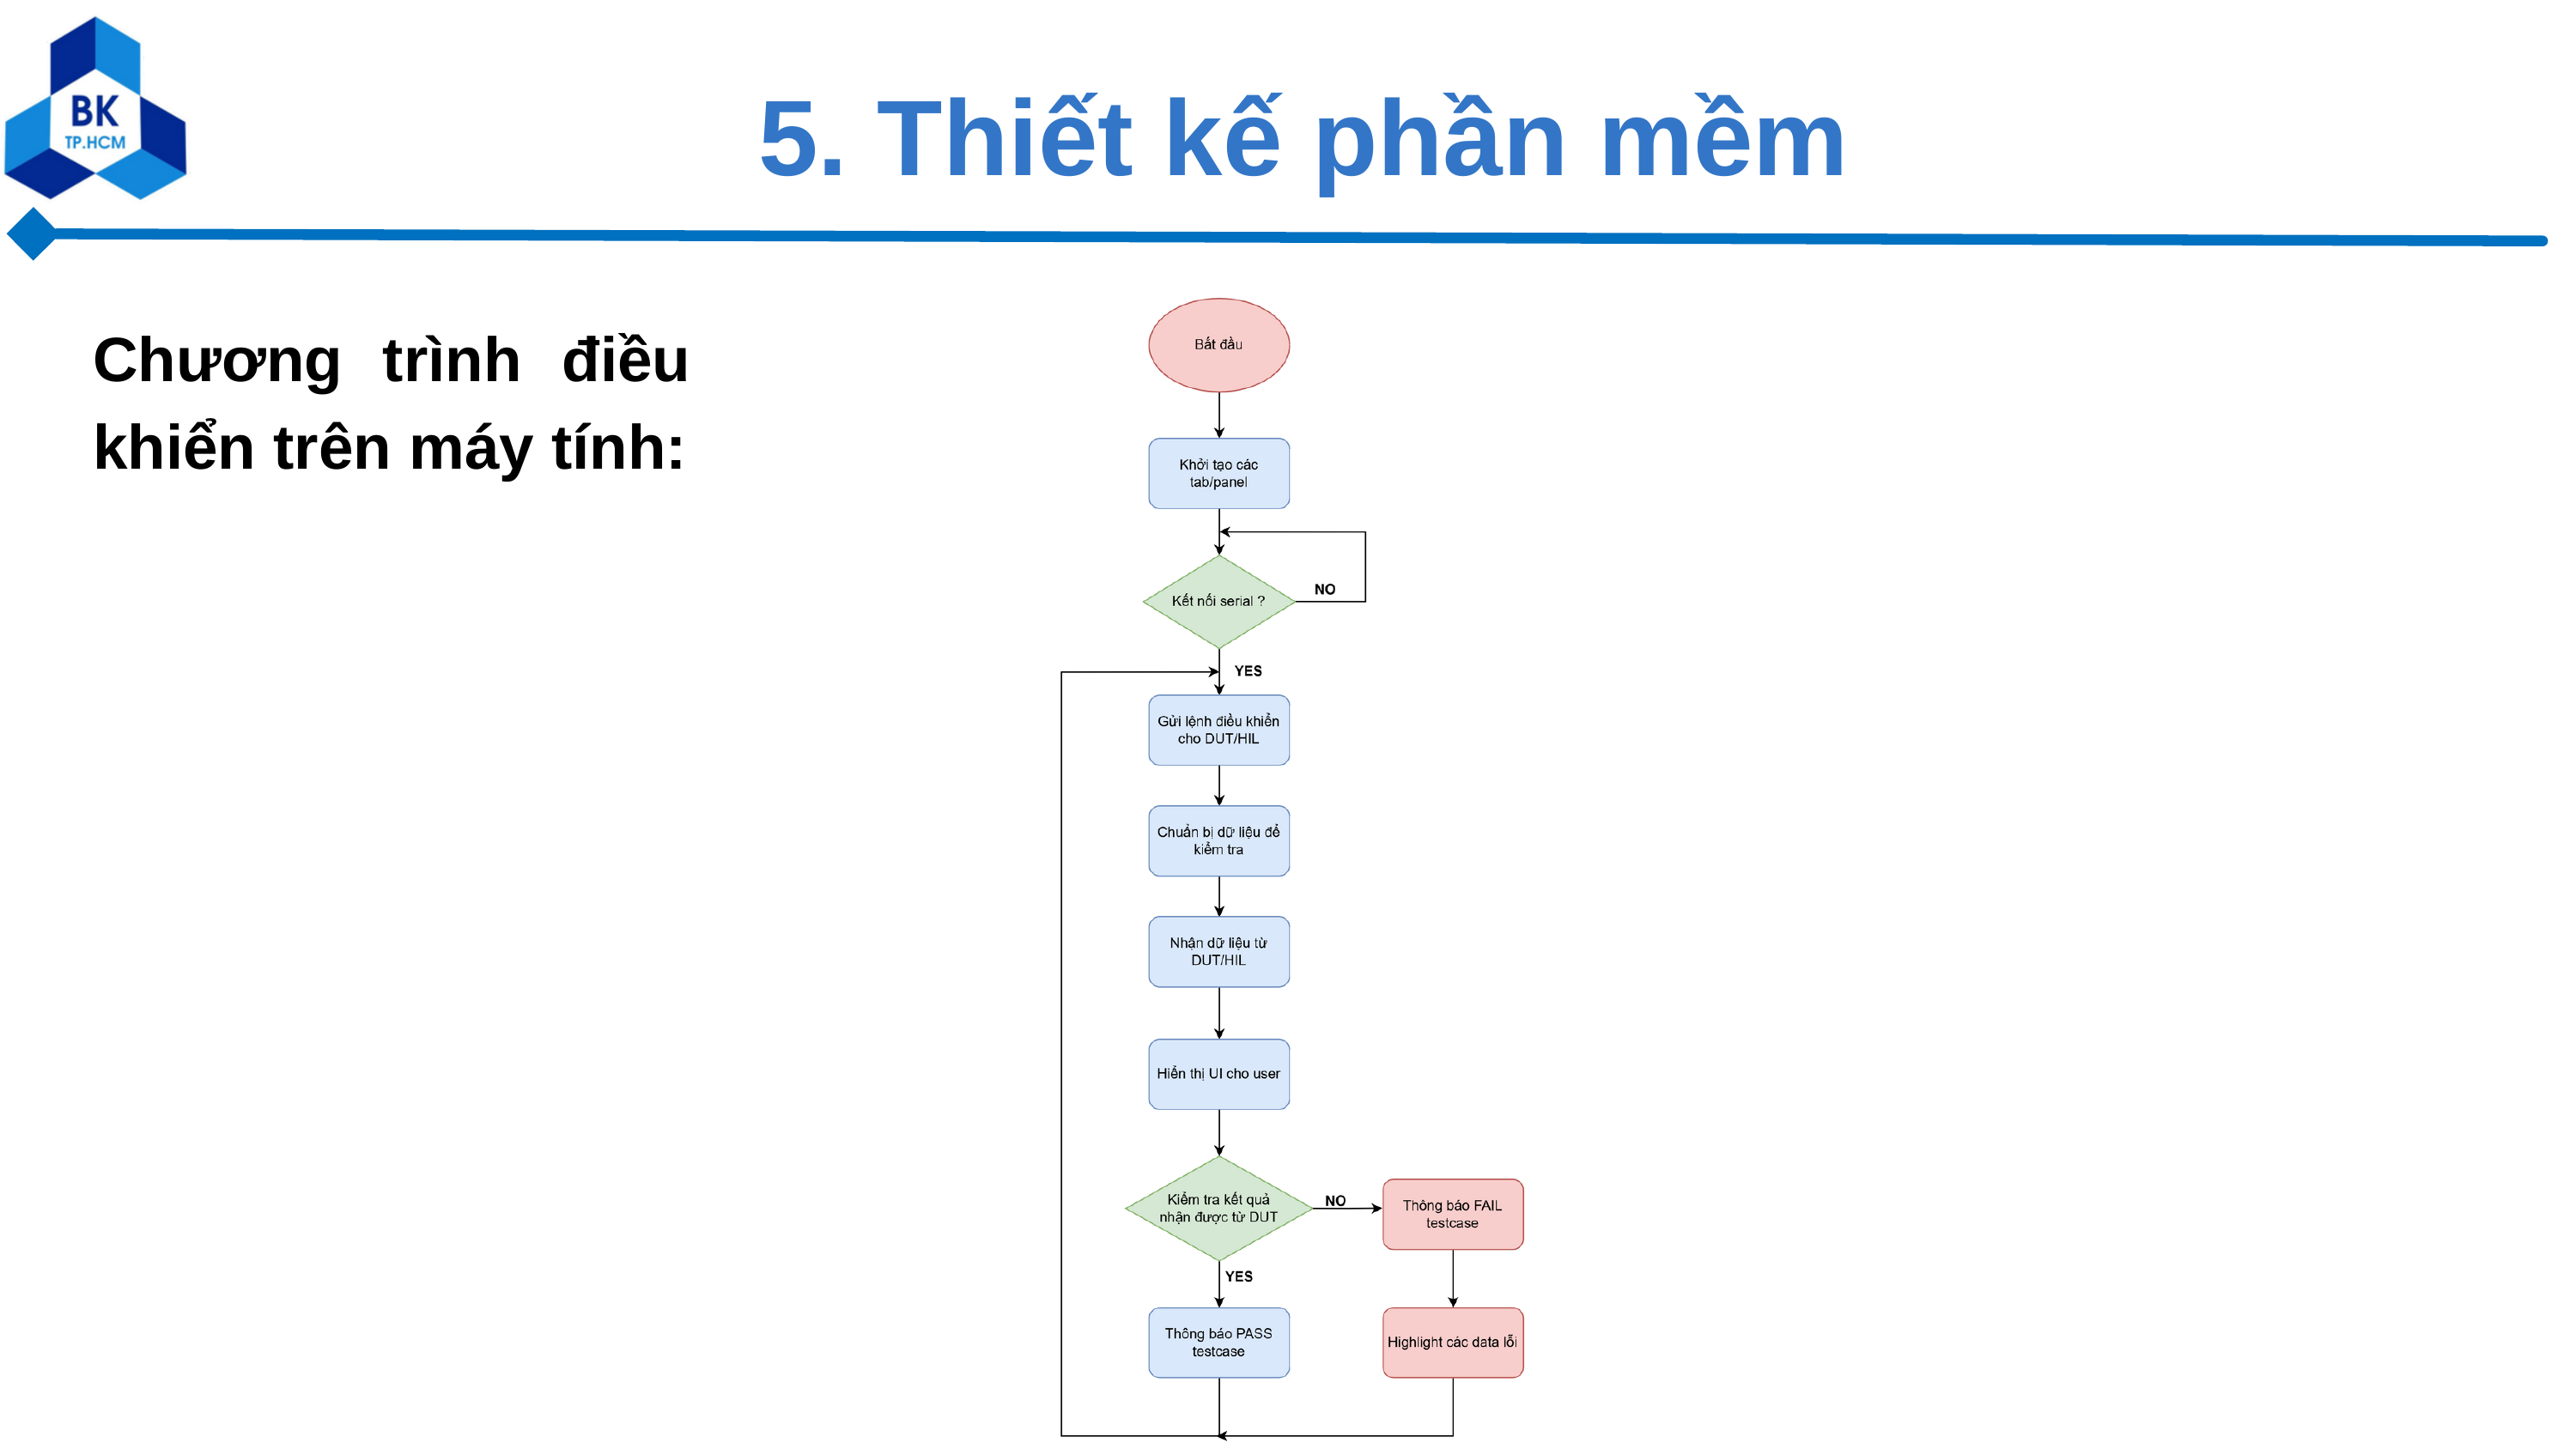

5. Thiết kế phần mềm

Chương trình điều khiển trên máy tính: